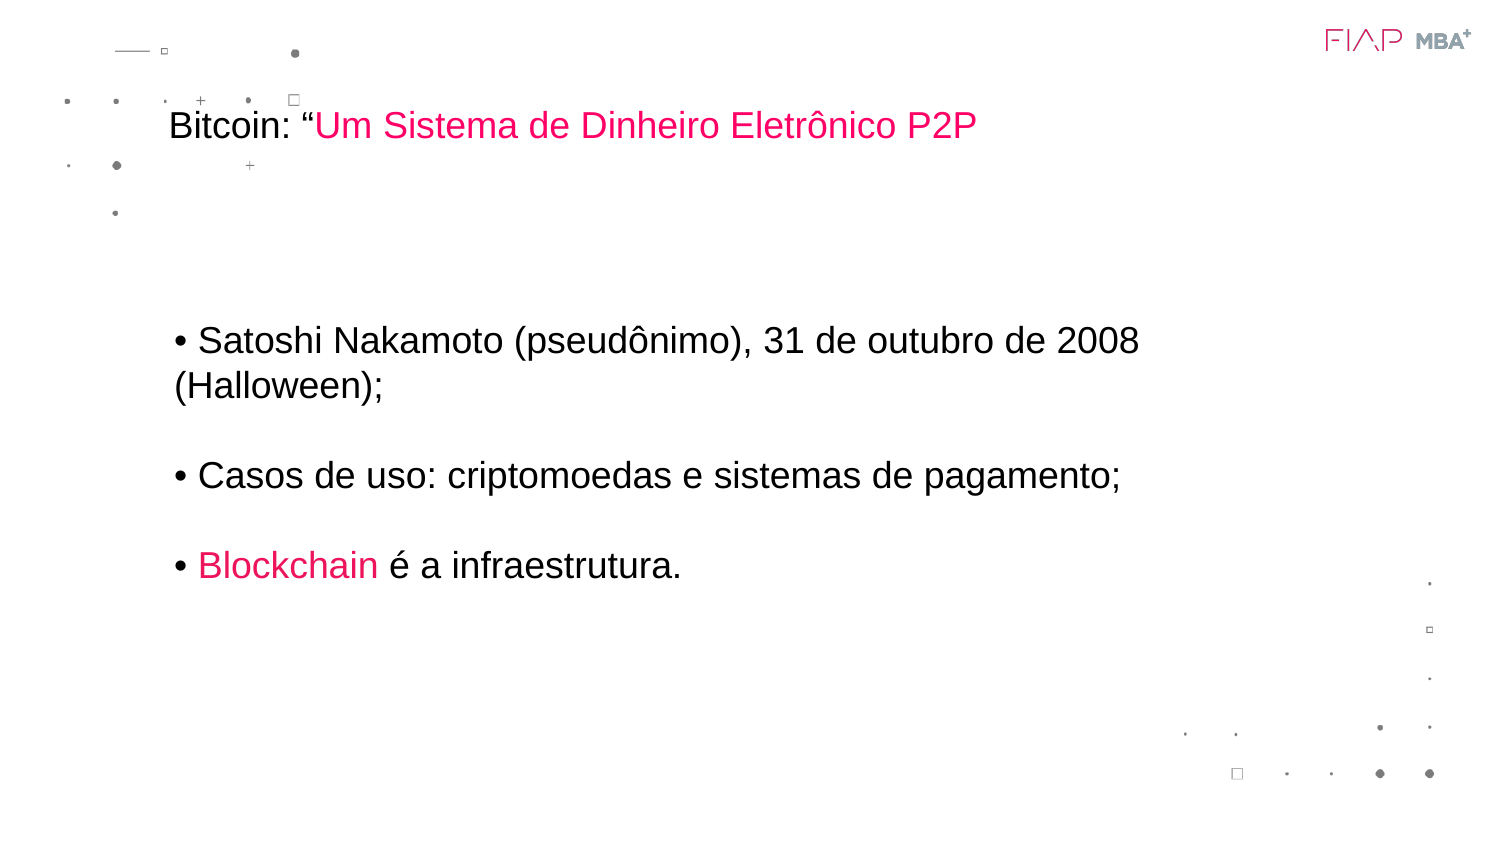

Bitcoin: “Um Sistema de Dinheiro Eletrônico P2P
• Satoshi Nakamoto (pseudônimo), 31 de outubro de 2008 (Halloween);

• Casos de uso: criptomoedas e sistemas de pagamento;

• Blockchain é a infraestrutura.